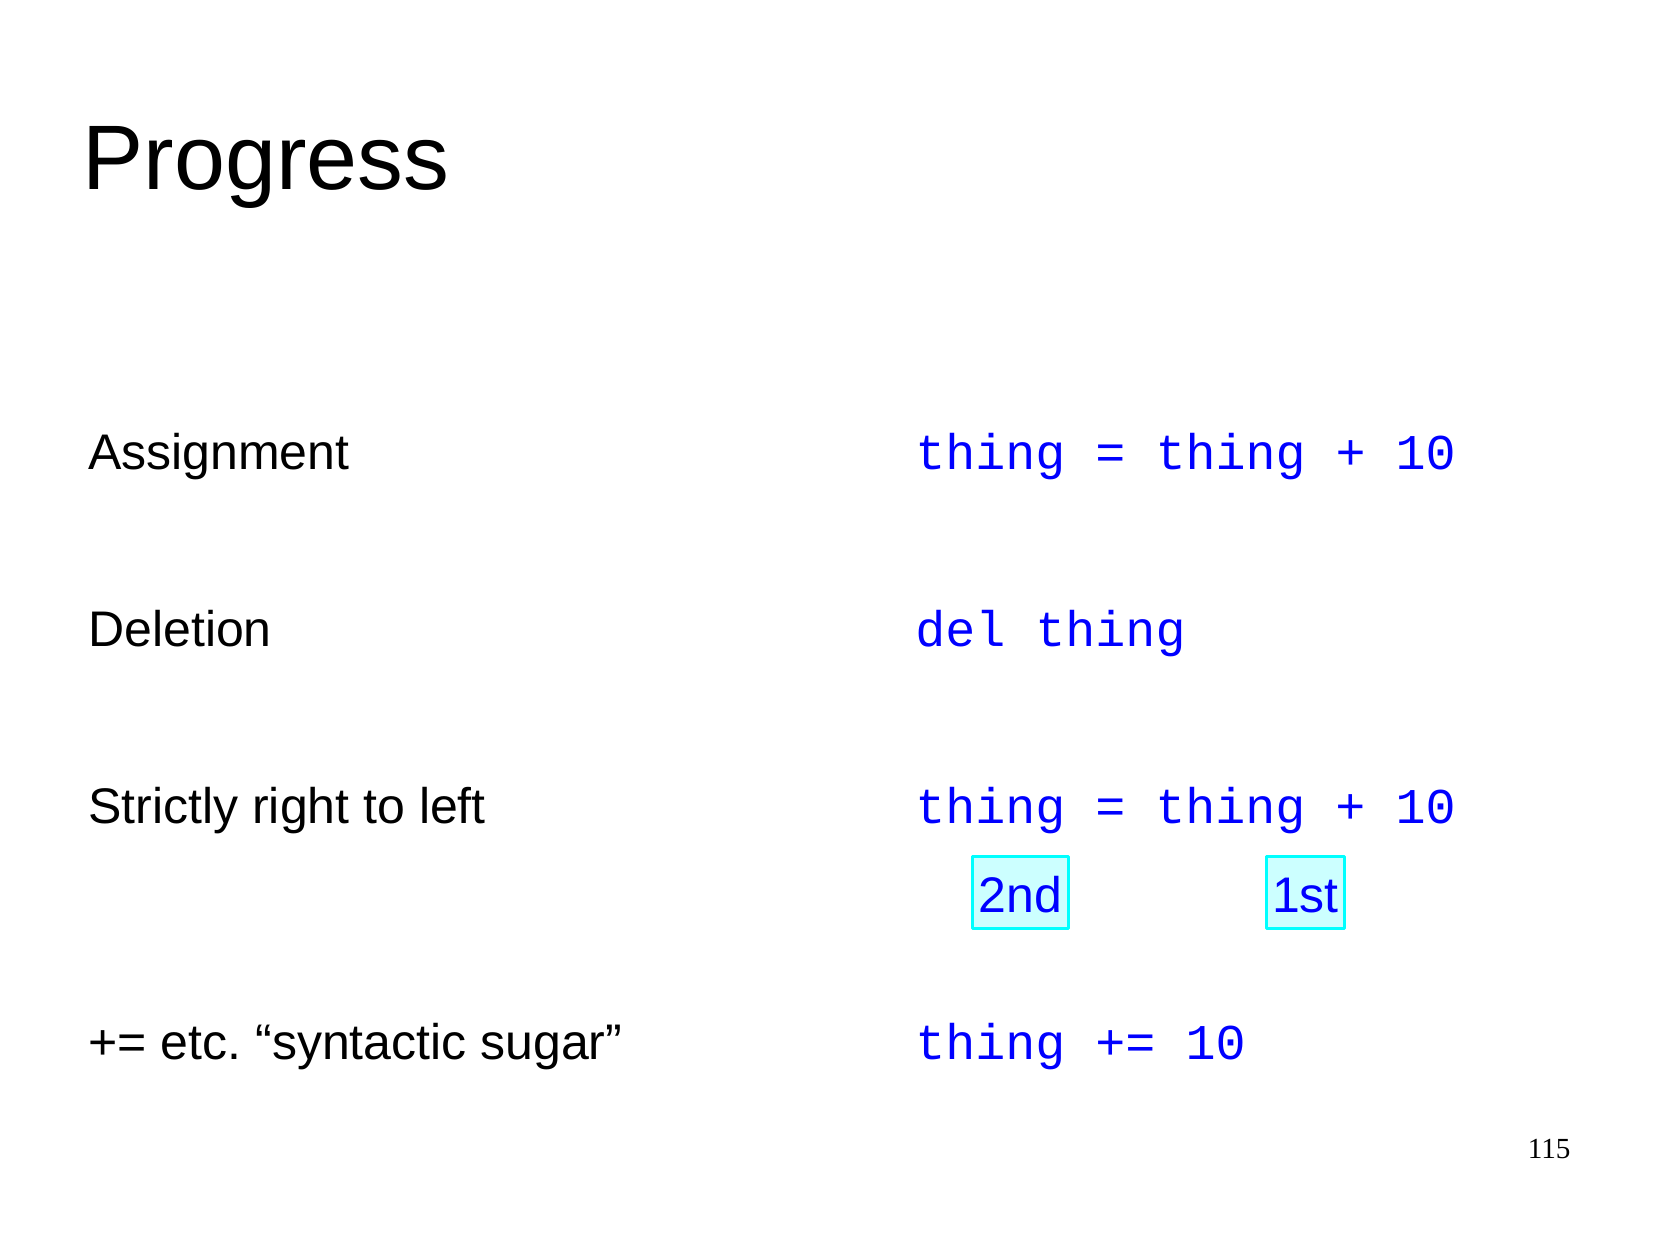

Progress
Assignment
thing = thing + 10
Deletion
del thing
Strictly right to left
thing =
thing + 10
2nd
1st
+= etc. “syntactic sugar”
thing += 10
115